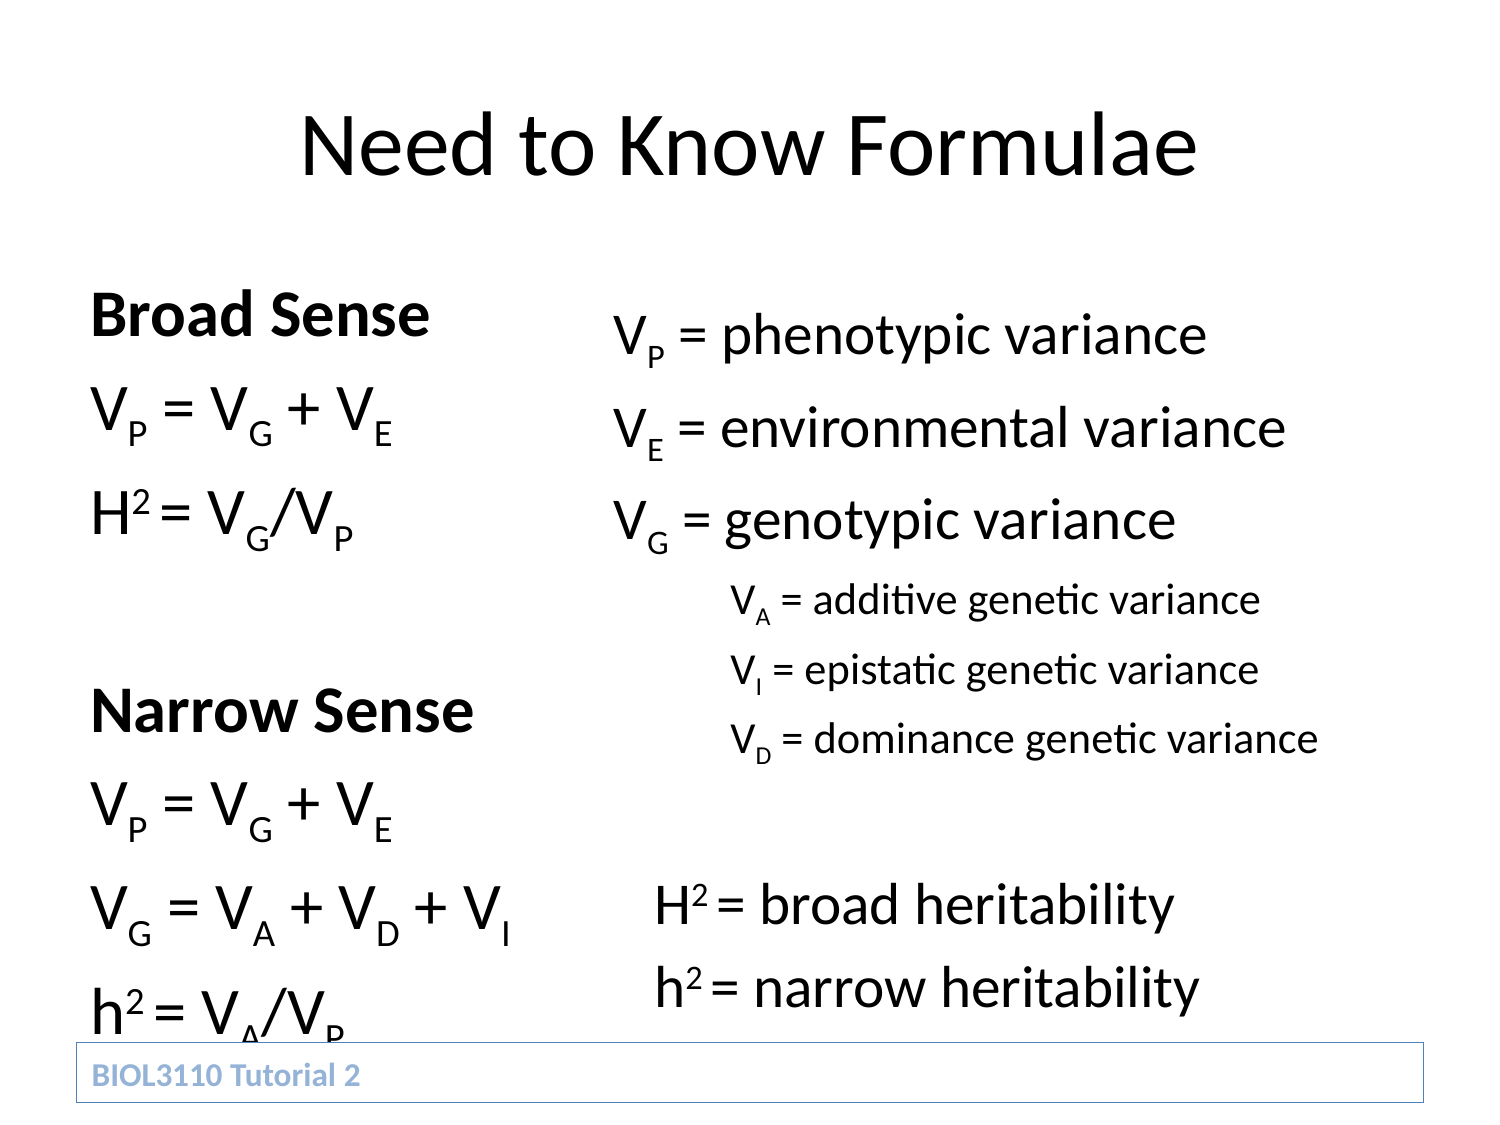

# Need to Know Formulae
Broad Sense
VP = VG + VE
H2 = VG/VP

Narrow Sense
VP = VG + VE
VG = VA + VD + VI
h2 = VA/VP

VP = phenotypic variance
VE = environmental variance
VG = genotypic variance
VA = additive genetic variance
VI = epistatic genetic variance
VD = dominance genetic variance

   H2 = broad heritability
   h2 = narrow heritability

BIOL3110 Tutorial 2